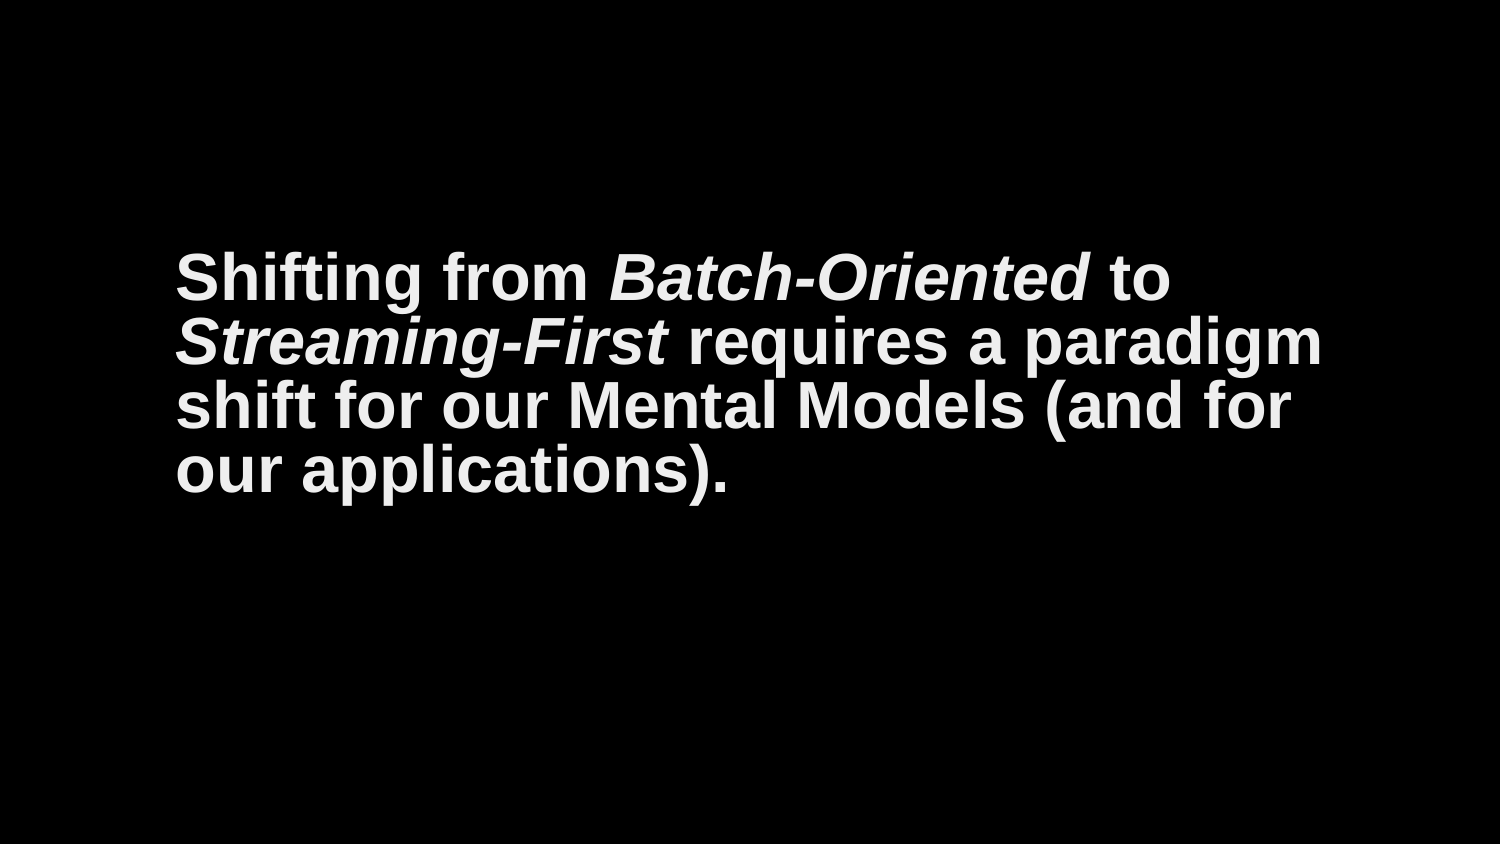

# Shifting from Batch-Oriented to Streaming-First requires a paradigm shift for our Mental Models (and for our applications).
4